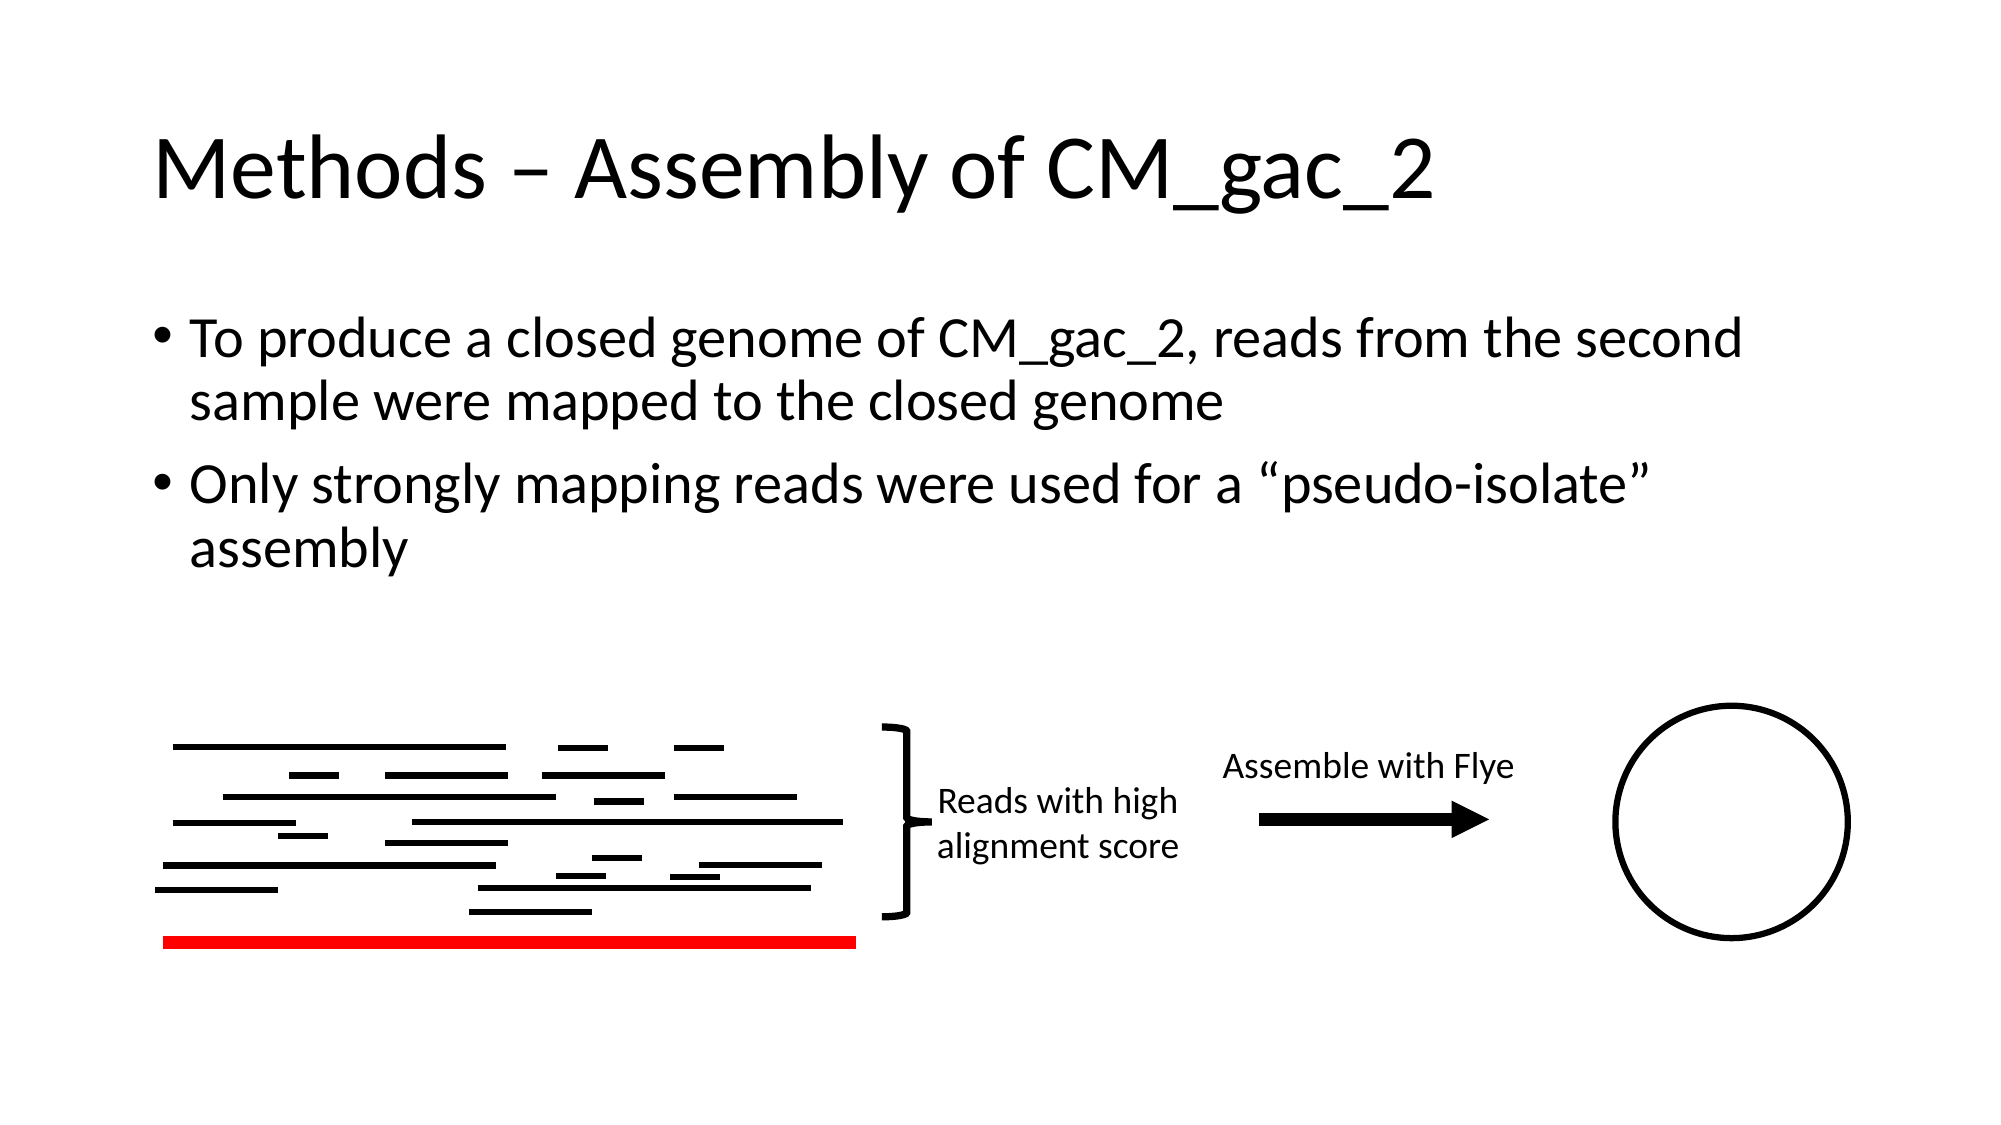

# Methods – Assembly of CM_gac_2
To produce a closed genome of CM_gac_2, reads from the second sample were mapped to the closed genome
Only strongly mapping reads were used for a “pseudo-isolate” assembly

Assemble with Flye
Reads with high
alignment score